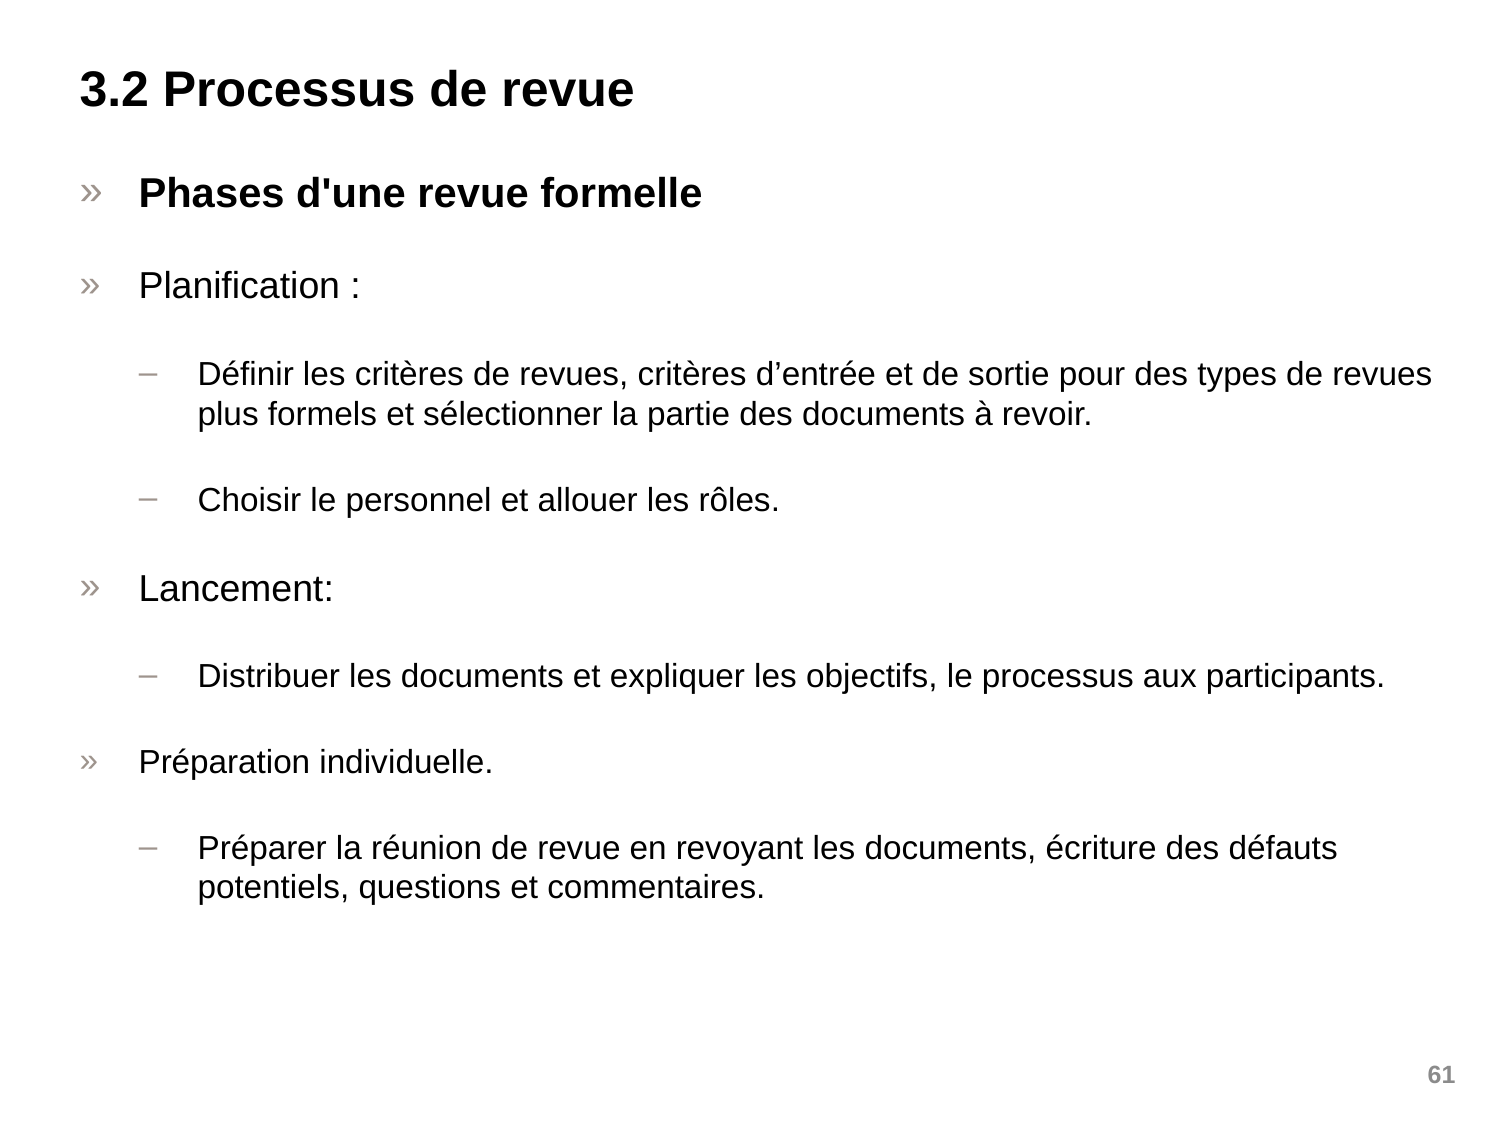

# 3.2 Processus de revue
Phases d'une revue formelle
Planification :
Définir les critères de revues, critères d’entrée et de sortie pour des types de revues plus formels et sélectionner la partie des documents à revoir.
Choisir le personnel et allouer les rôles.
Lancement:
Distribuer les documents et expliquer les objectifs, le processus aux participants.
Préparation individuelle.
Préparer la réunion de revue en revoyant les documents, écriture des défauts potentiels, questions et commentaires.

61